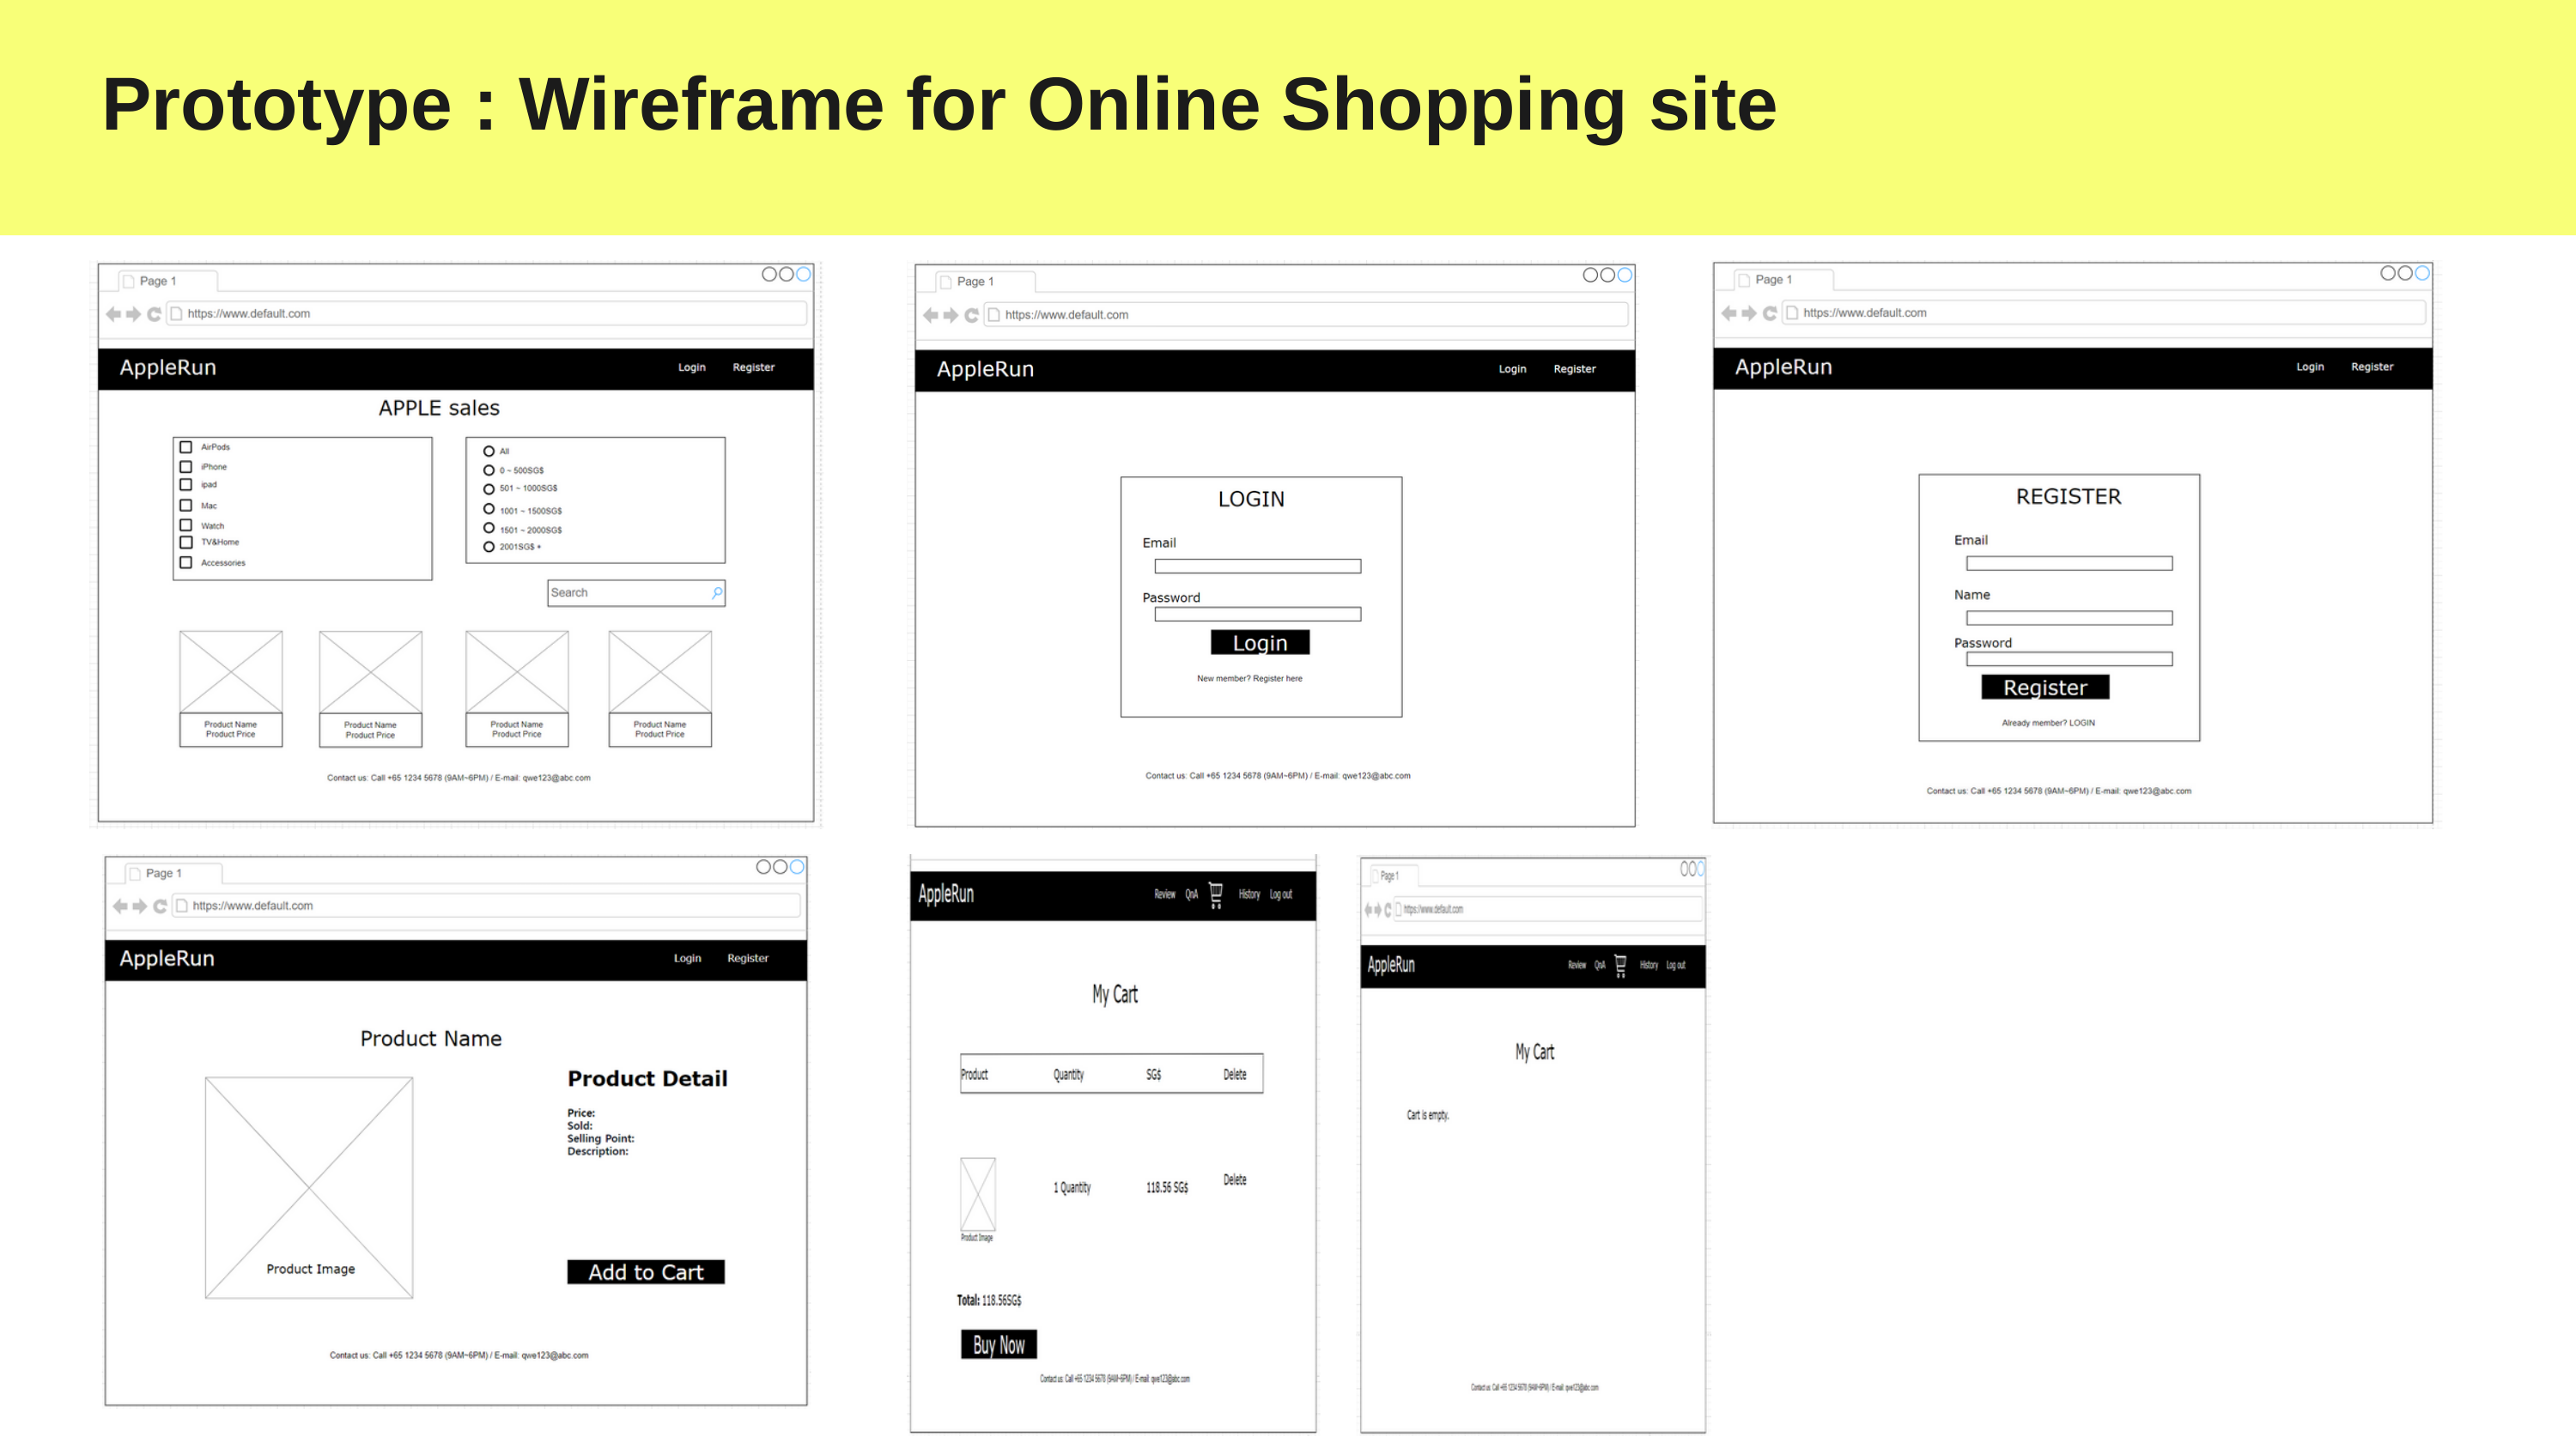

Prototype : Wireframe for Online Shopping site